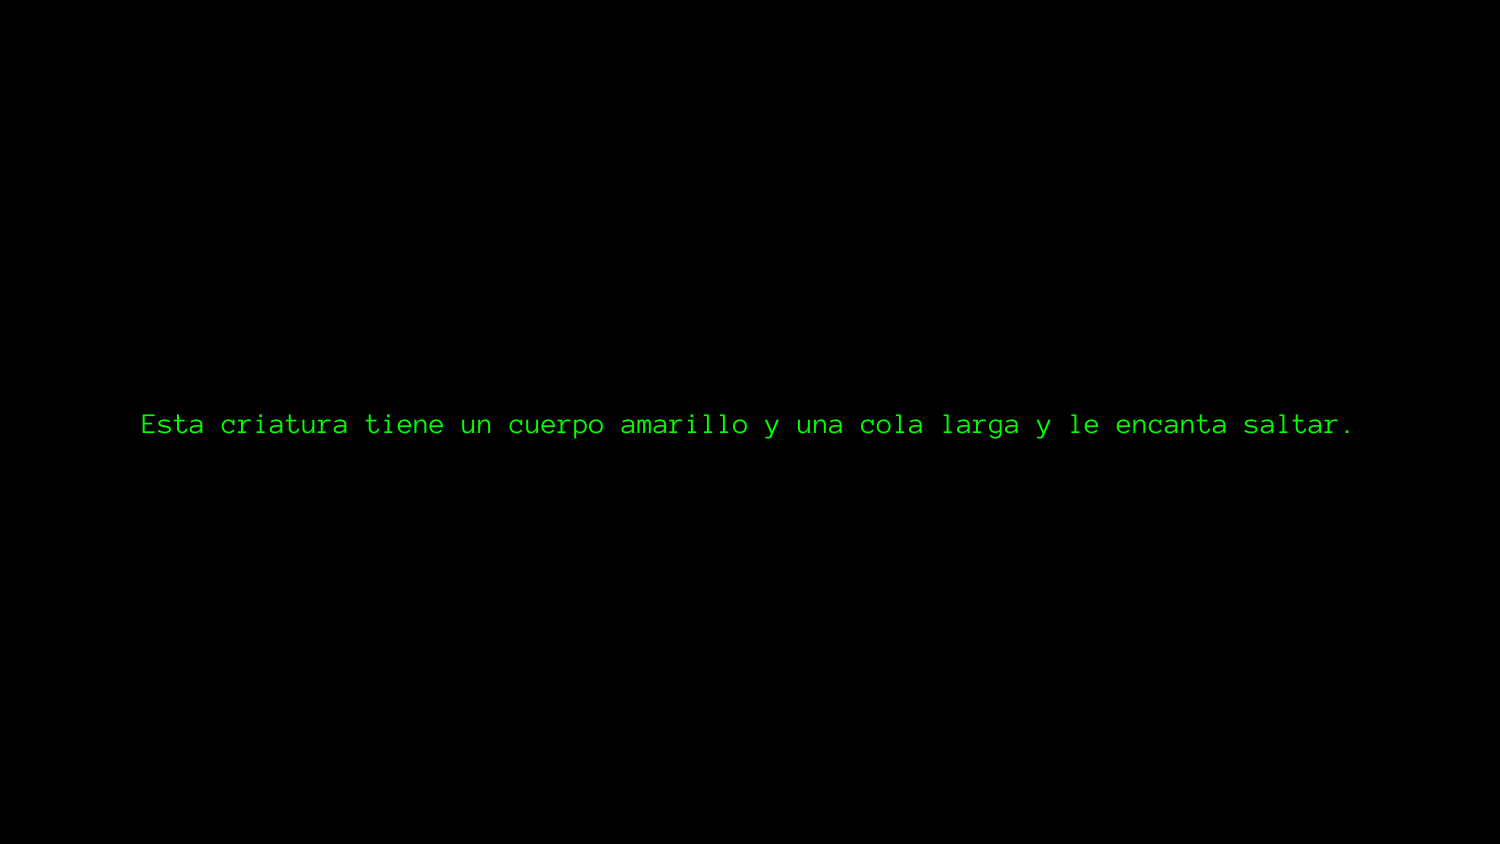

Esta criatura tiene un cuerpo amarillo y una cola larga y le encanta saltar.